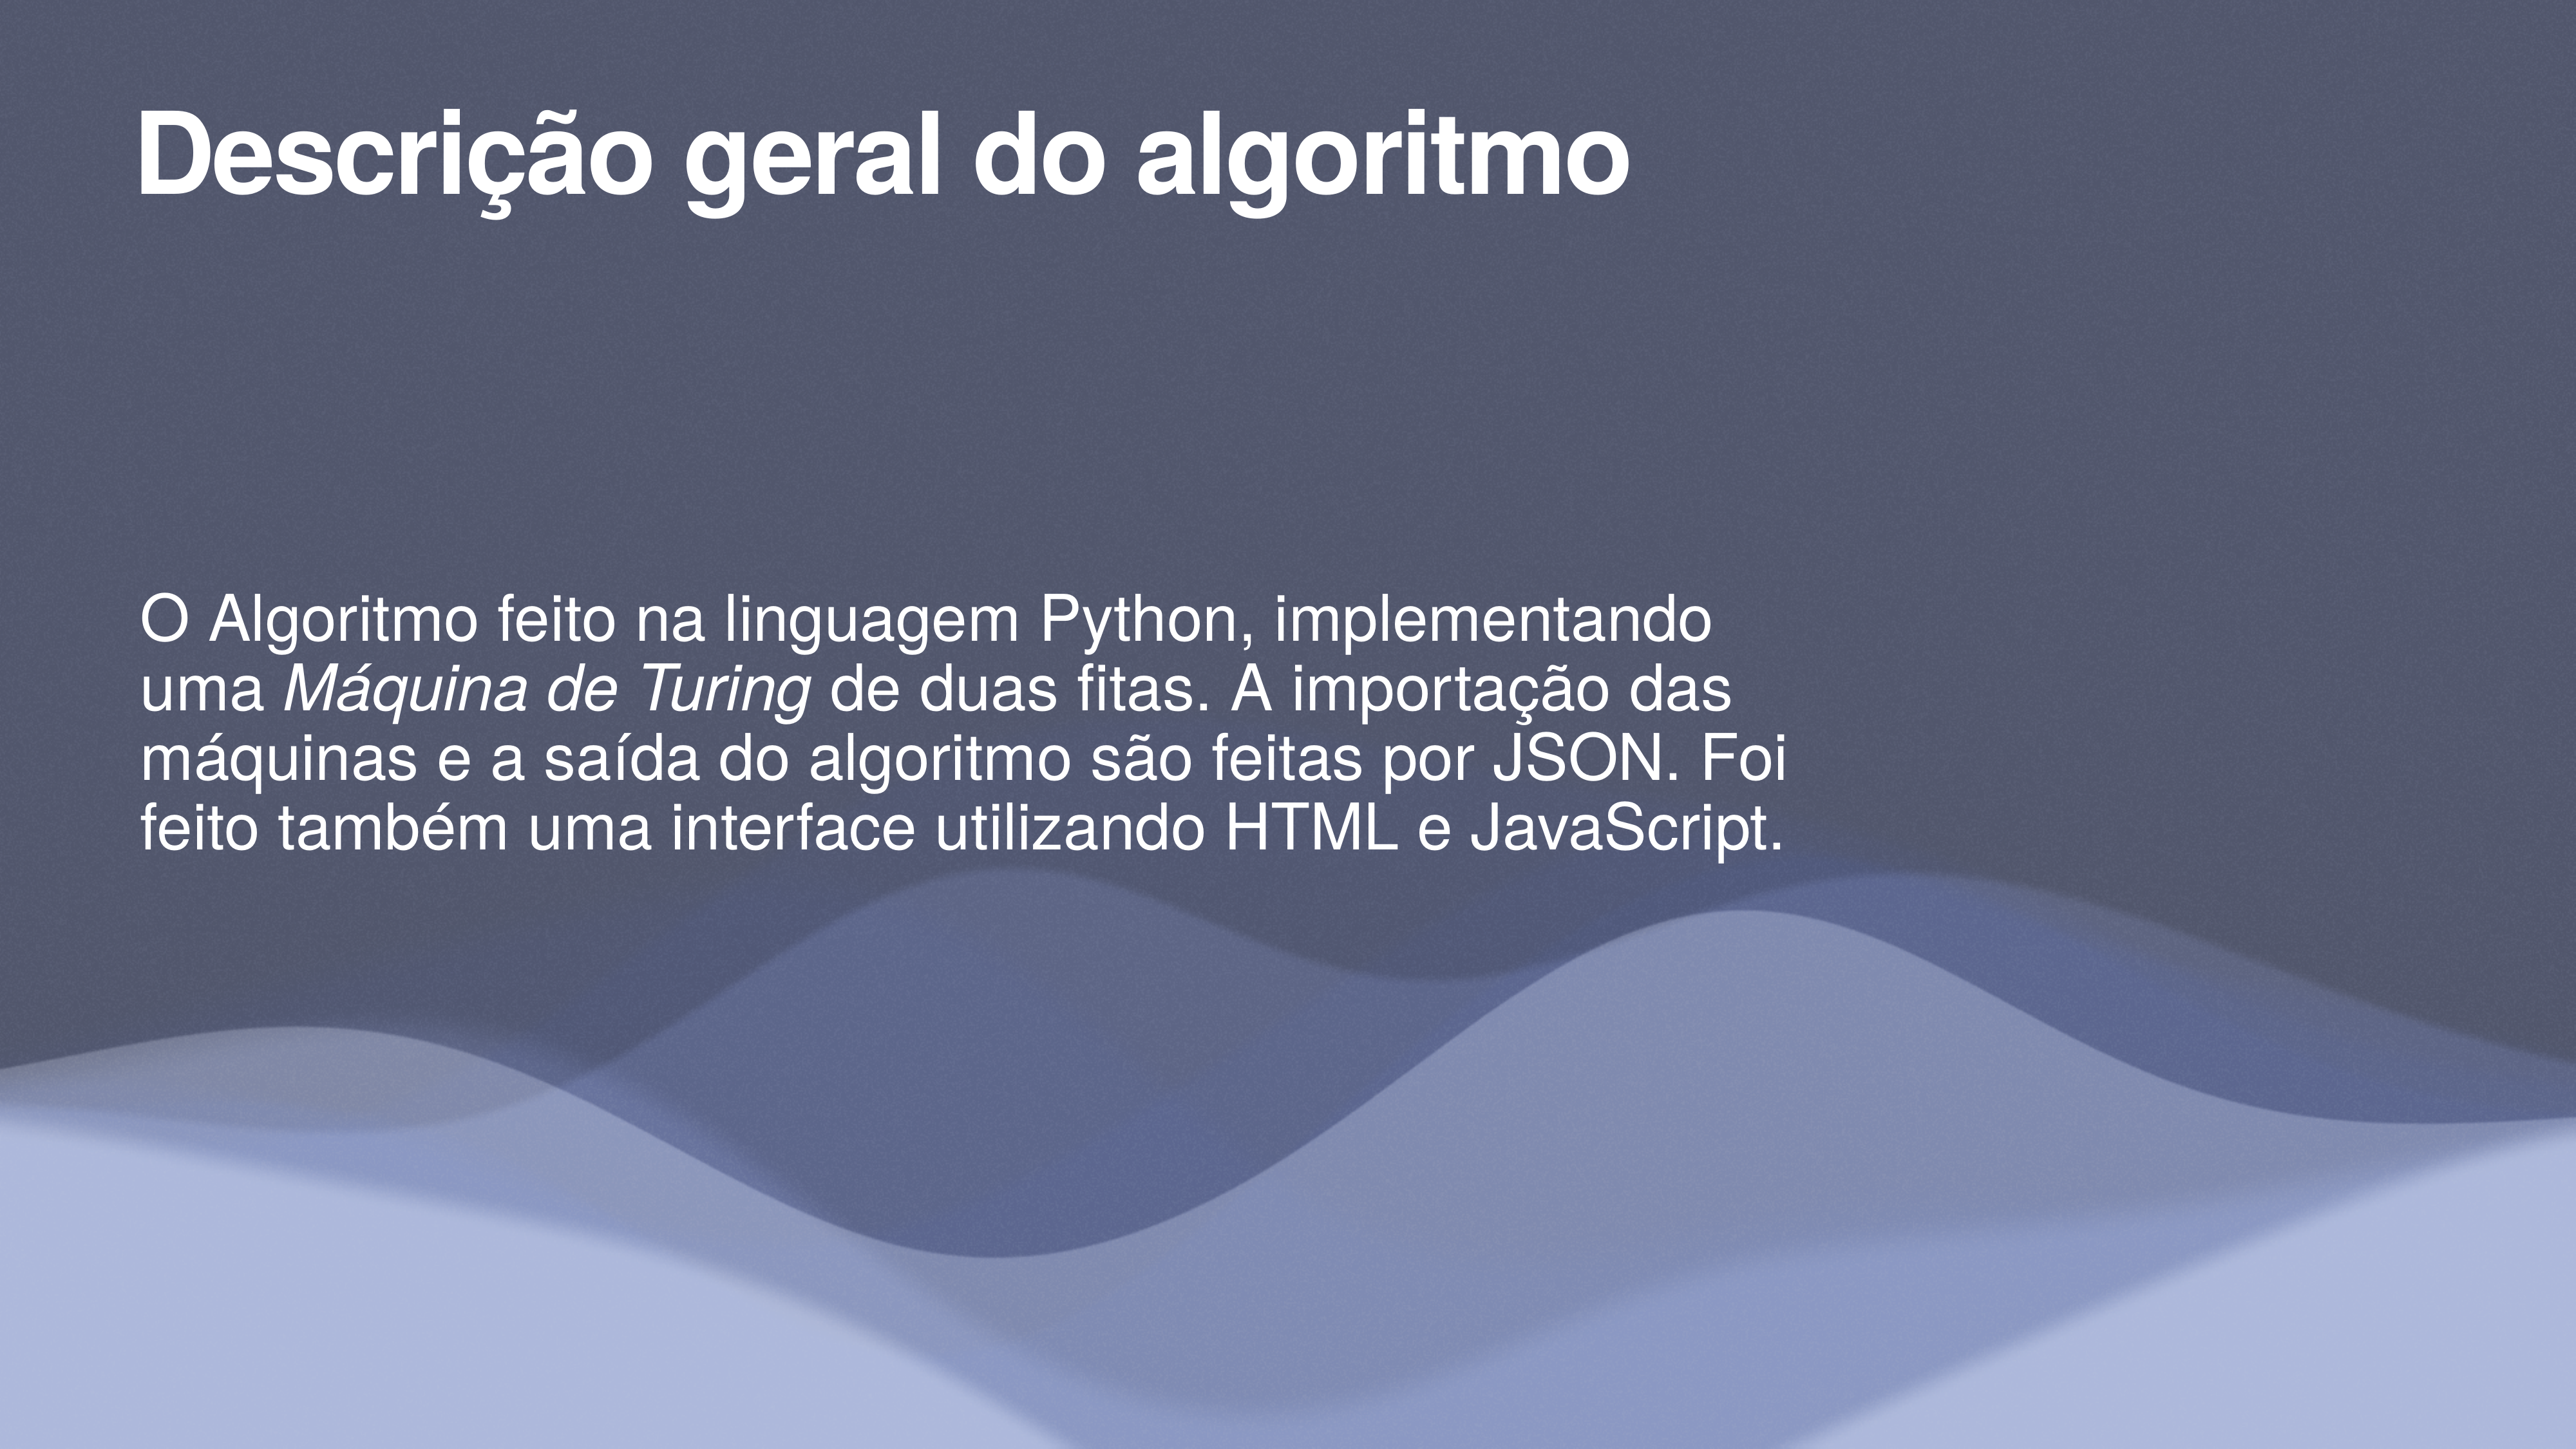

# Descrição geral do algoritmo
O Algoritmo feito na linguagem Python, implementando uma Máquina de Turing de duas fitas. A importação das máquinas e a saída do algoritmo são feitas por JSON. Foi feito também uma interface utilizando HTML e JavaScript.